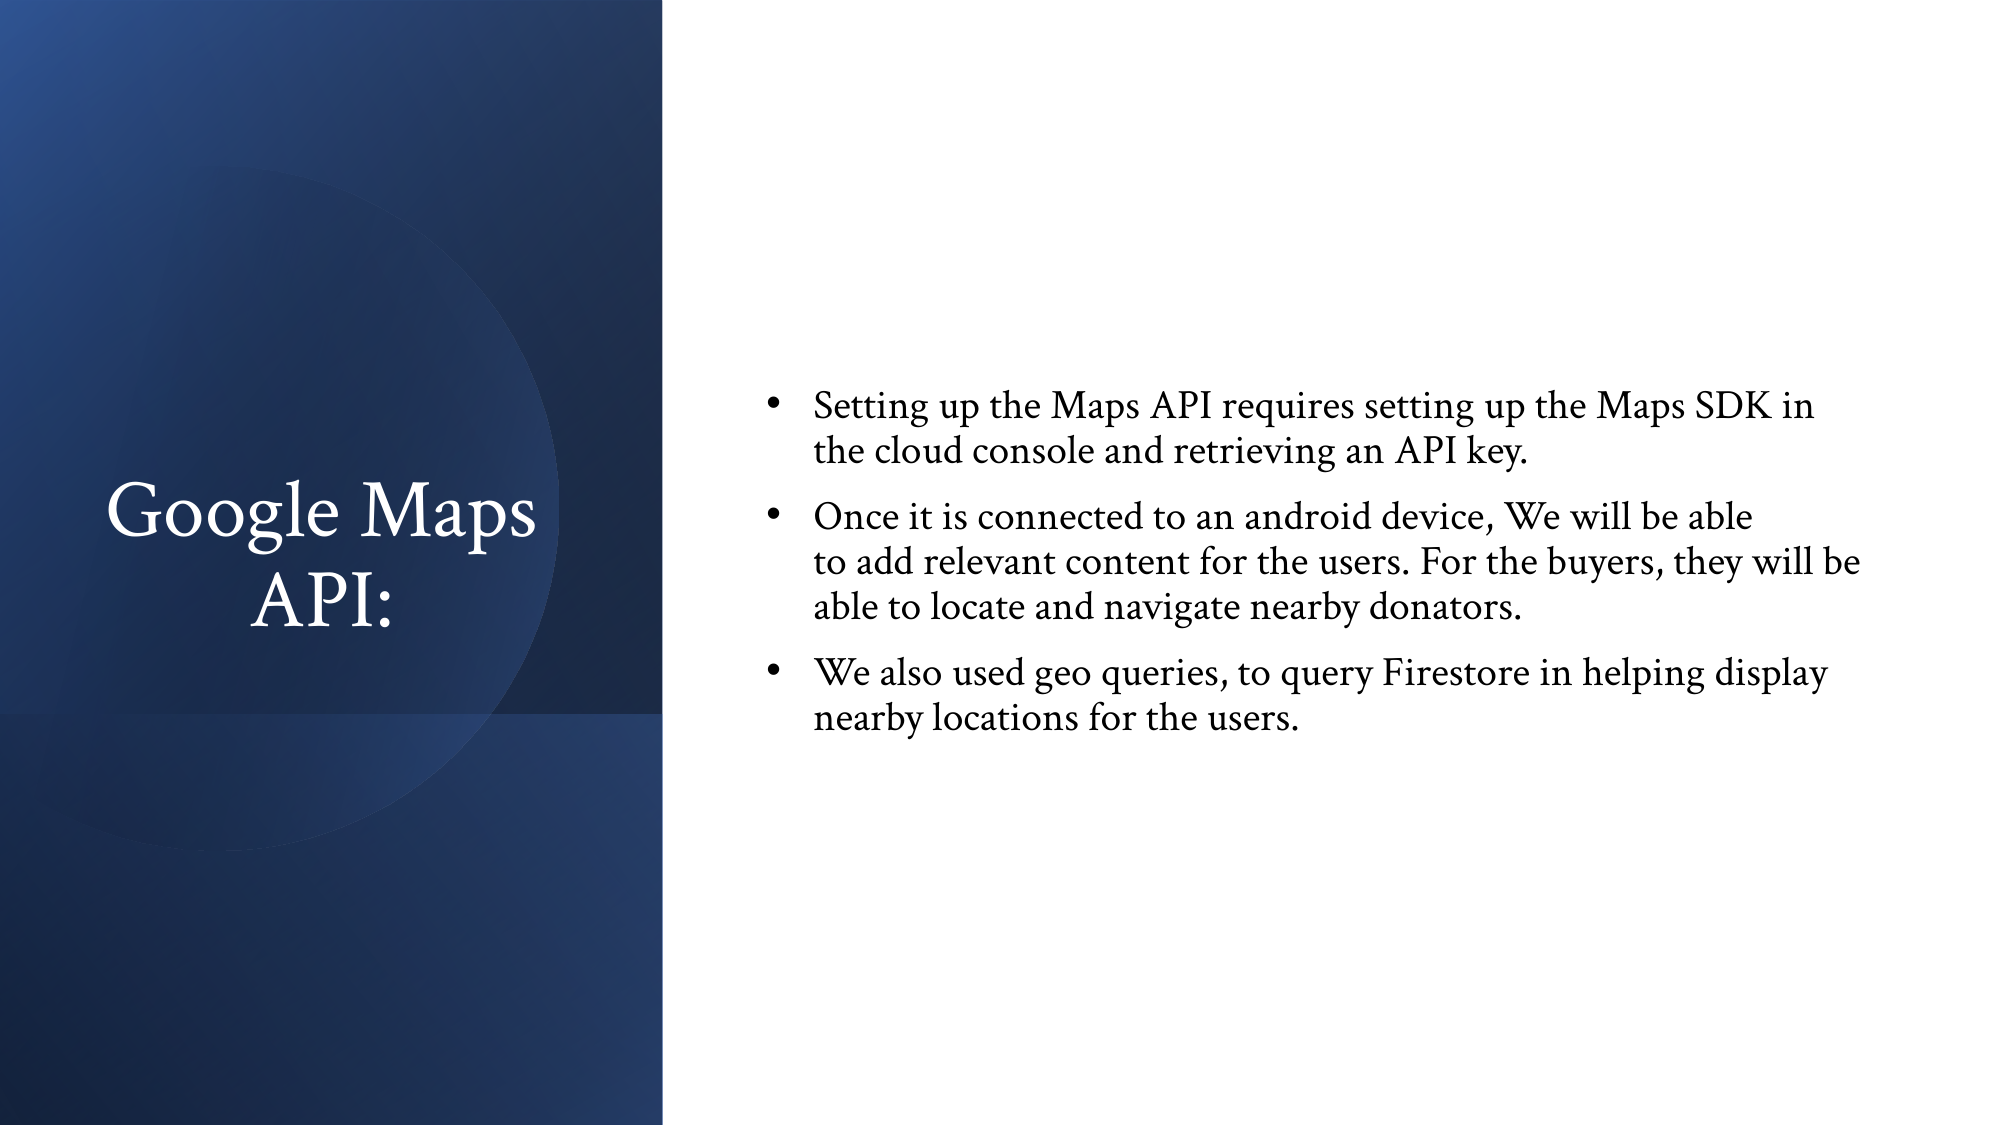

# Google Maps API:

Setting up the Maps API requires setting up the Maps SDK in the cloud console and retrieving an API key.
Once it is connected to an android device, We will be able to add relevant content for the users. For the buyers, they will be able to locate and navigate nearby donators.
We also used geo queries, to query Firestore in helping display nearby locations for the users.